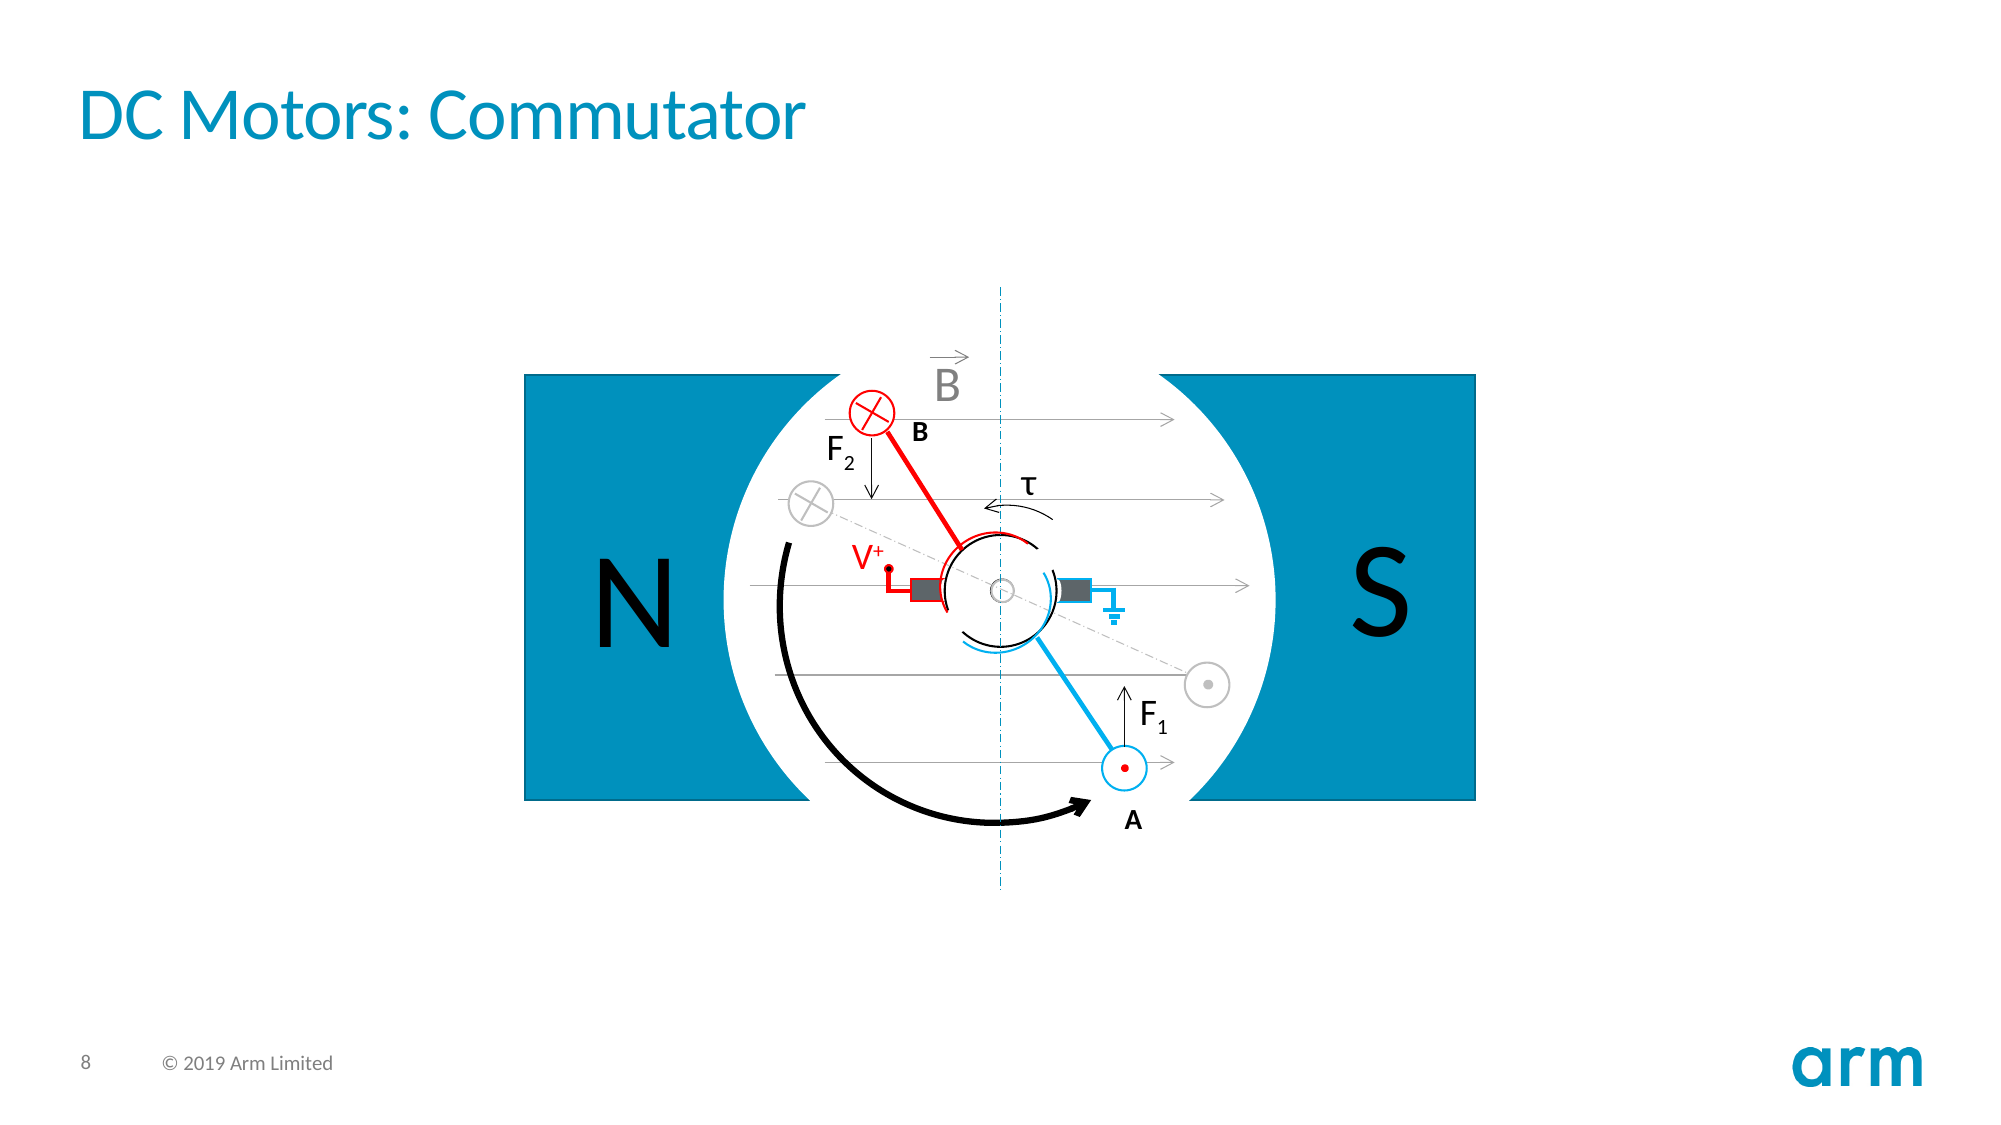

# DC Motors: Commutator

B

F2

τ
S
N

V+

F1

B

A